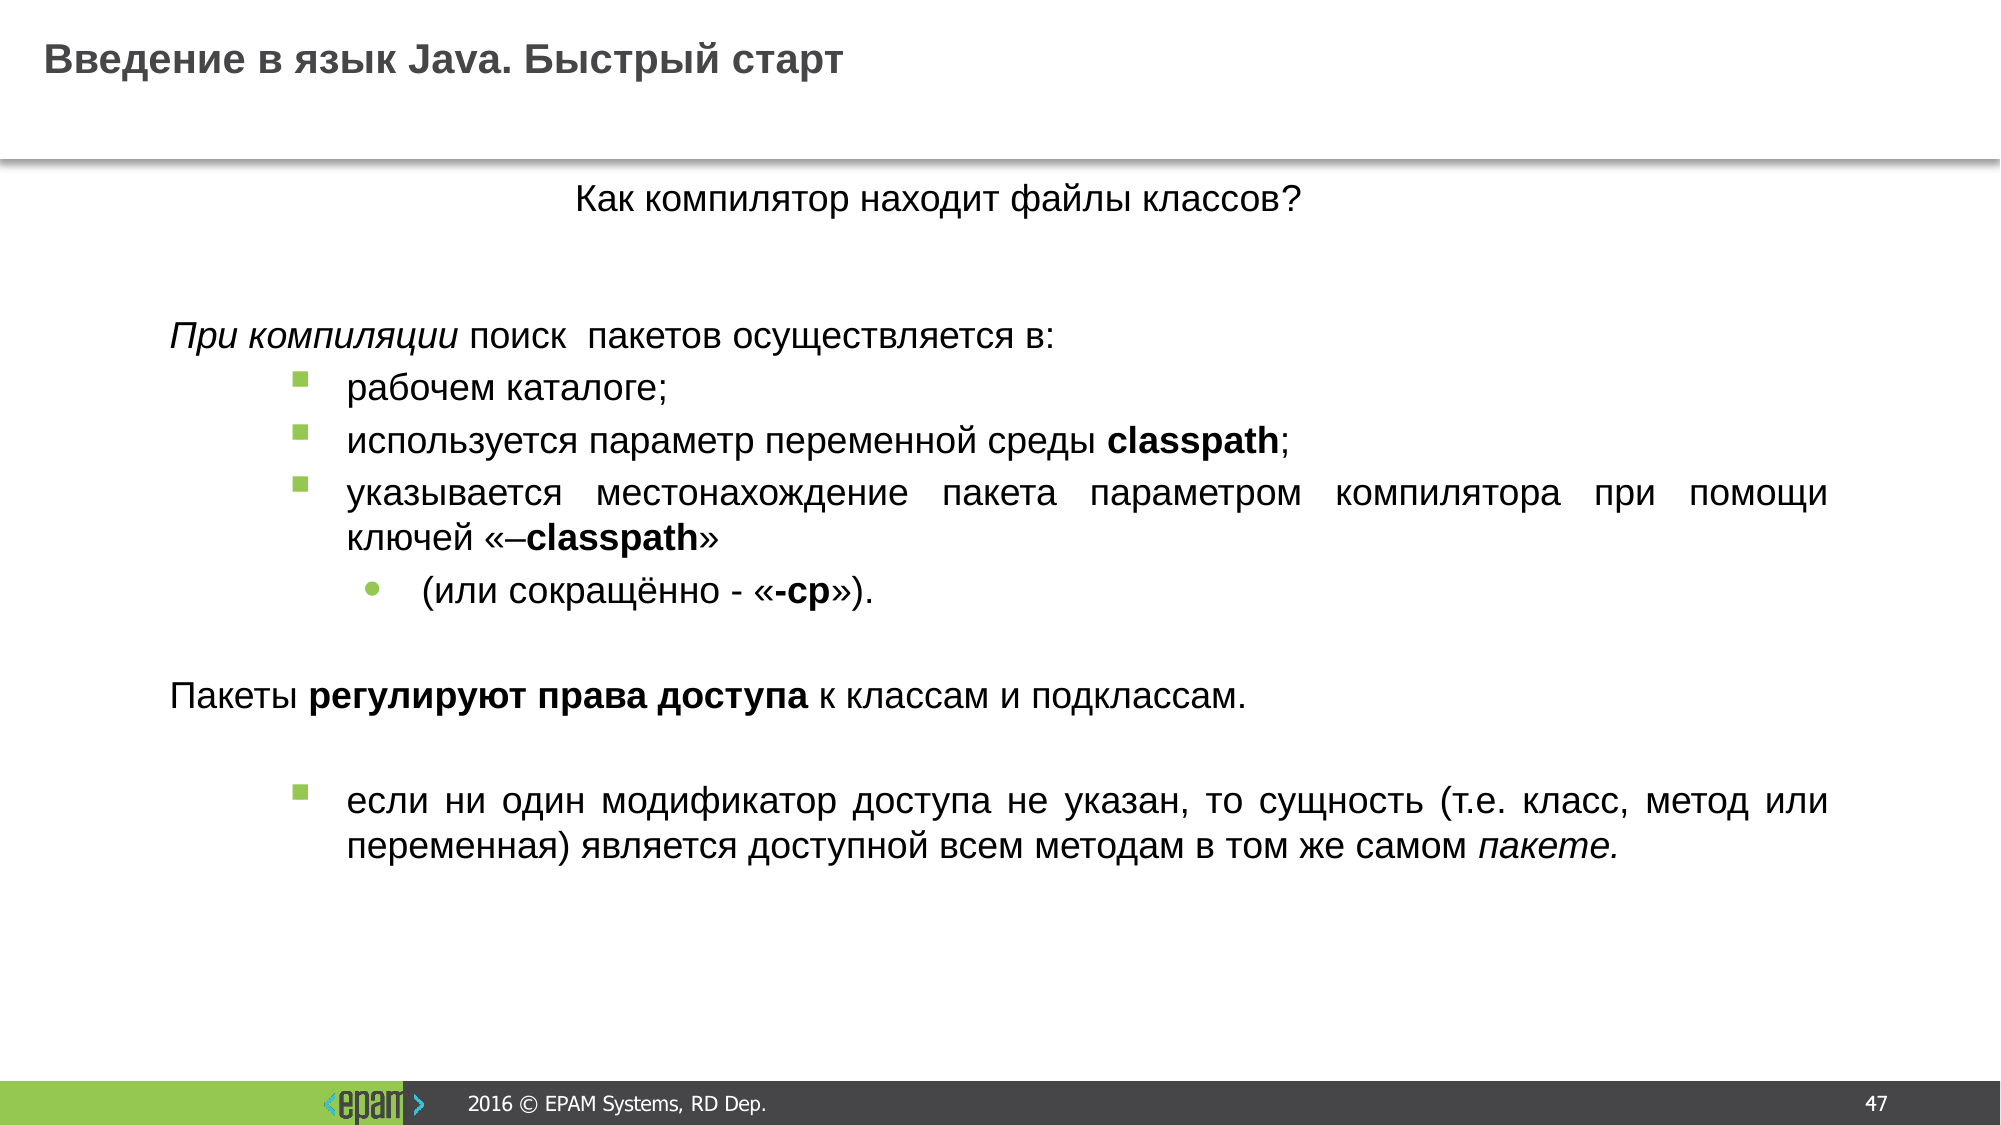

# Введение в язык Java. Быстрый старт
Как компилятор находит файлы классов?
При компиляции поиск  пакетов осуществляется в:
рабочем каталоге;
используется параметр переменной среды classpath;
указывается местонахождение пакета параметром компилятора при помощи ключей «–classpath»
(или сокращённо - «-cp»).

Пакеты регулируют права доступа к классам и подклассам.

если ни один модификатор доступа не указан, то сущность (т.е. класс, метод или переменная) является доступной всем методам в том же самом пакете.
2016 © EPAM Systems, RD Dep.
47